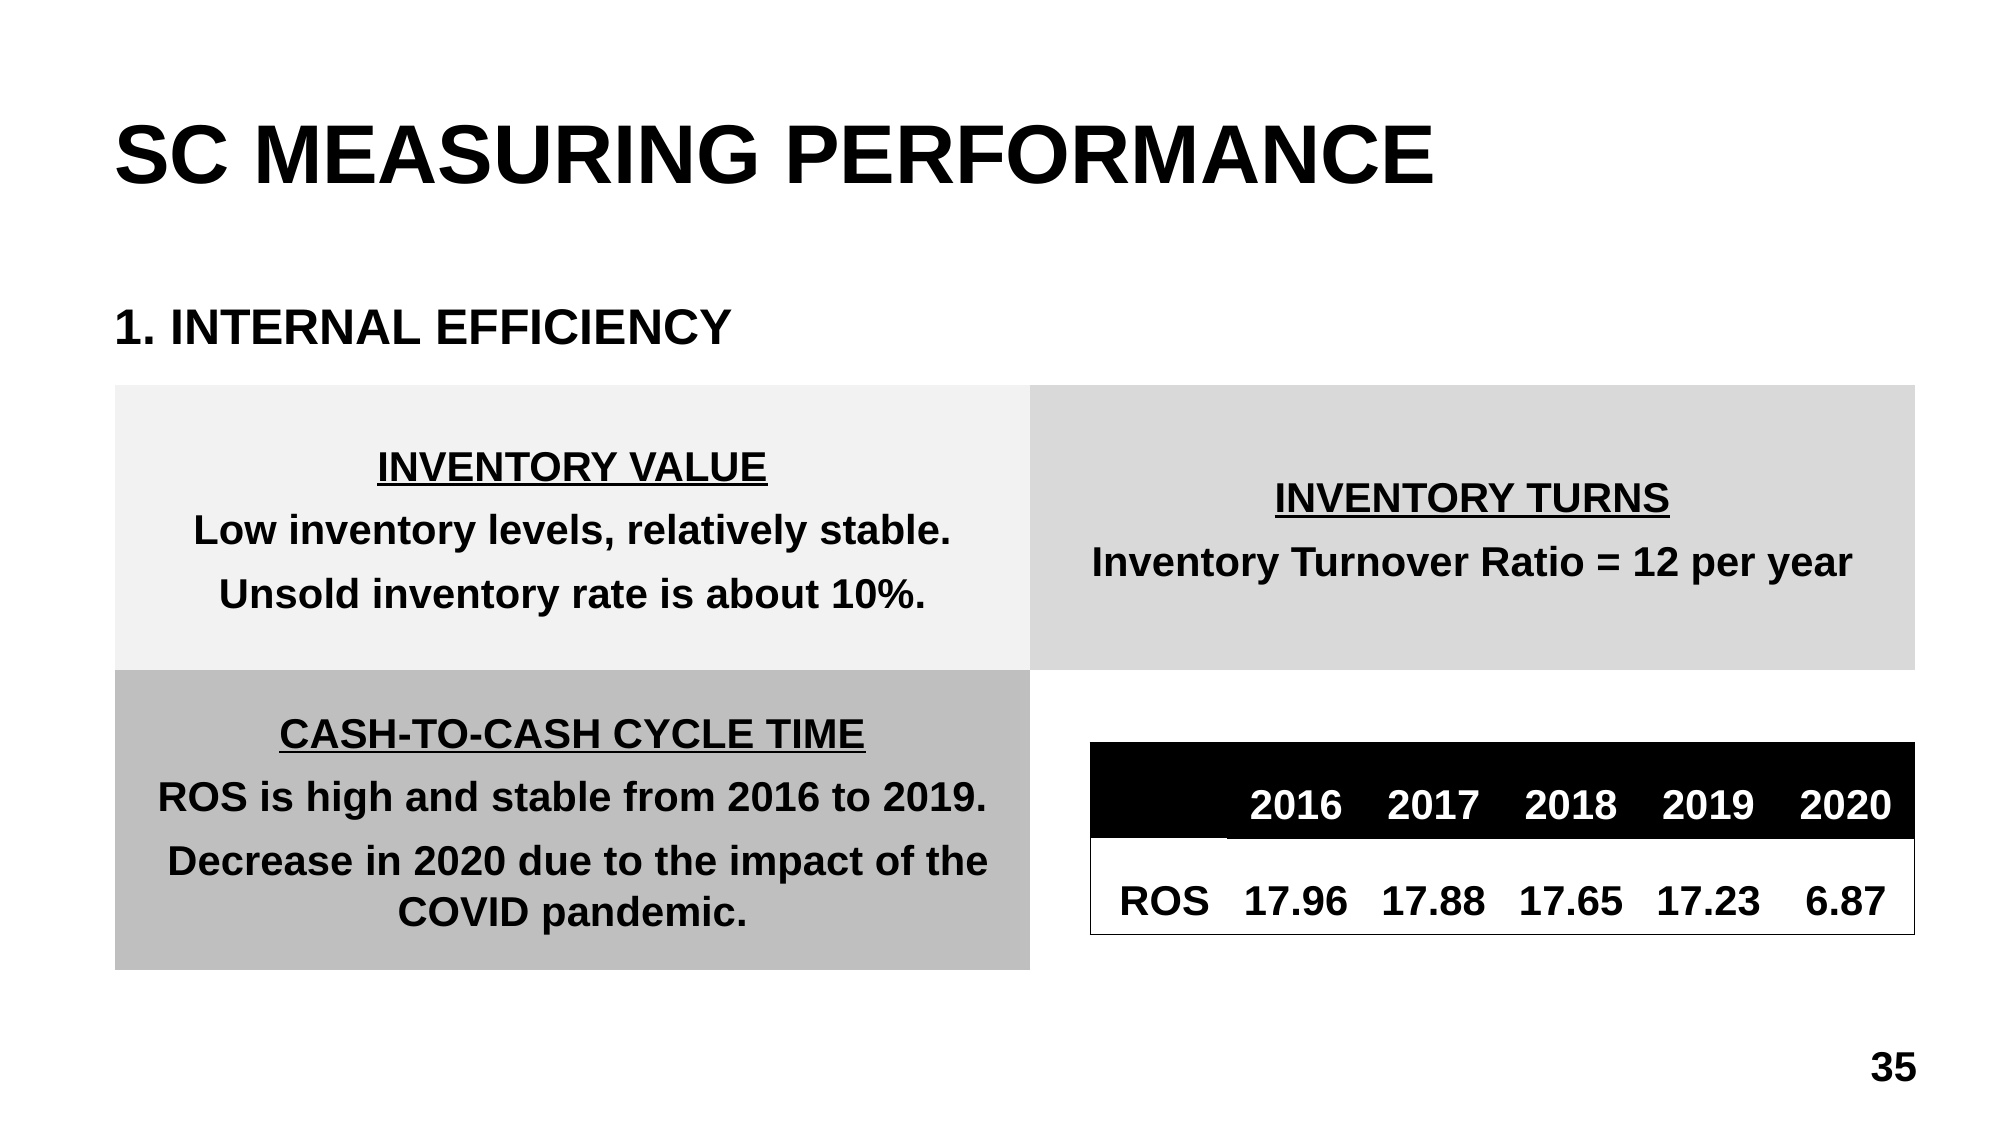

SC MEASURING PERFORMANCE
1. INTERNAL EFFICIENCY
| INVENTORY VALUE Low inventory levels, relatively stable. Unsold inventory rate is about 10%. | INVENTORY TURNS Inventory Turnover Ratio = 12 per year |
| --- | --- |
| CASH-TO-CASH CYCLE TIME ROS is high and stable from 2016 to 2019. Decrease in 2020 due to the impact of the COVID pandemic. |  |

|  | 2016 | 2017 | 2018 | 2019 | 2020 |
| --- | --- | --- | --- | --- | --- |
| ROS | 17.96 | 17.88 | 17.65 | 17.23 | 6.87 |
35